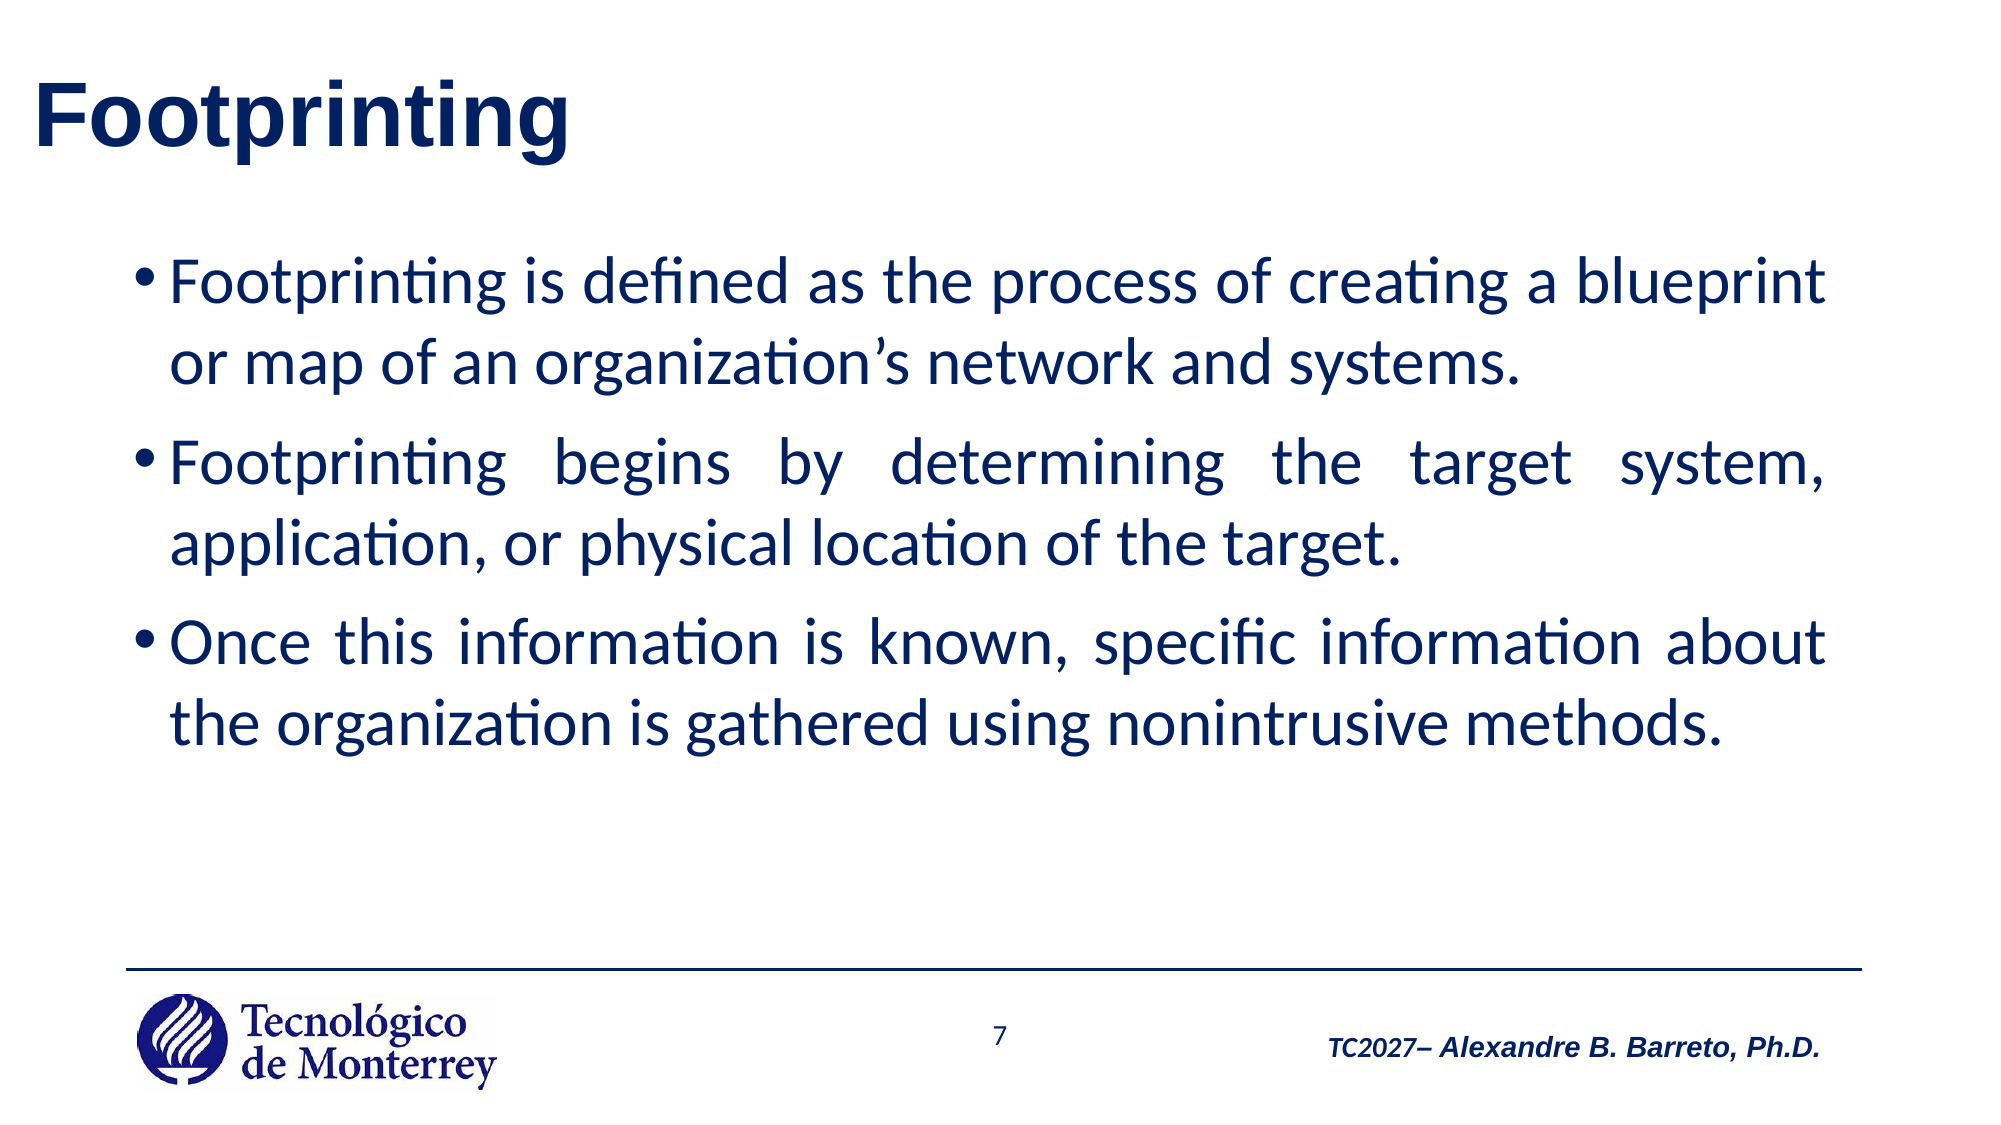

# Footprinting
Footprinting is defined as the process of creating a blueprint or map of an organization’s network and systems.
Footprinting begins by determining the target system, application, or physical location of the target.
Once this information is known, specific information about the organization is gathered using nonintrusive methods.